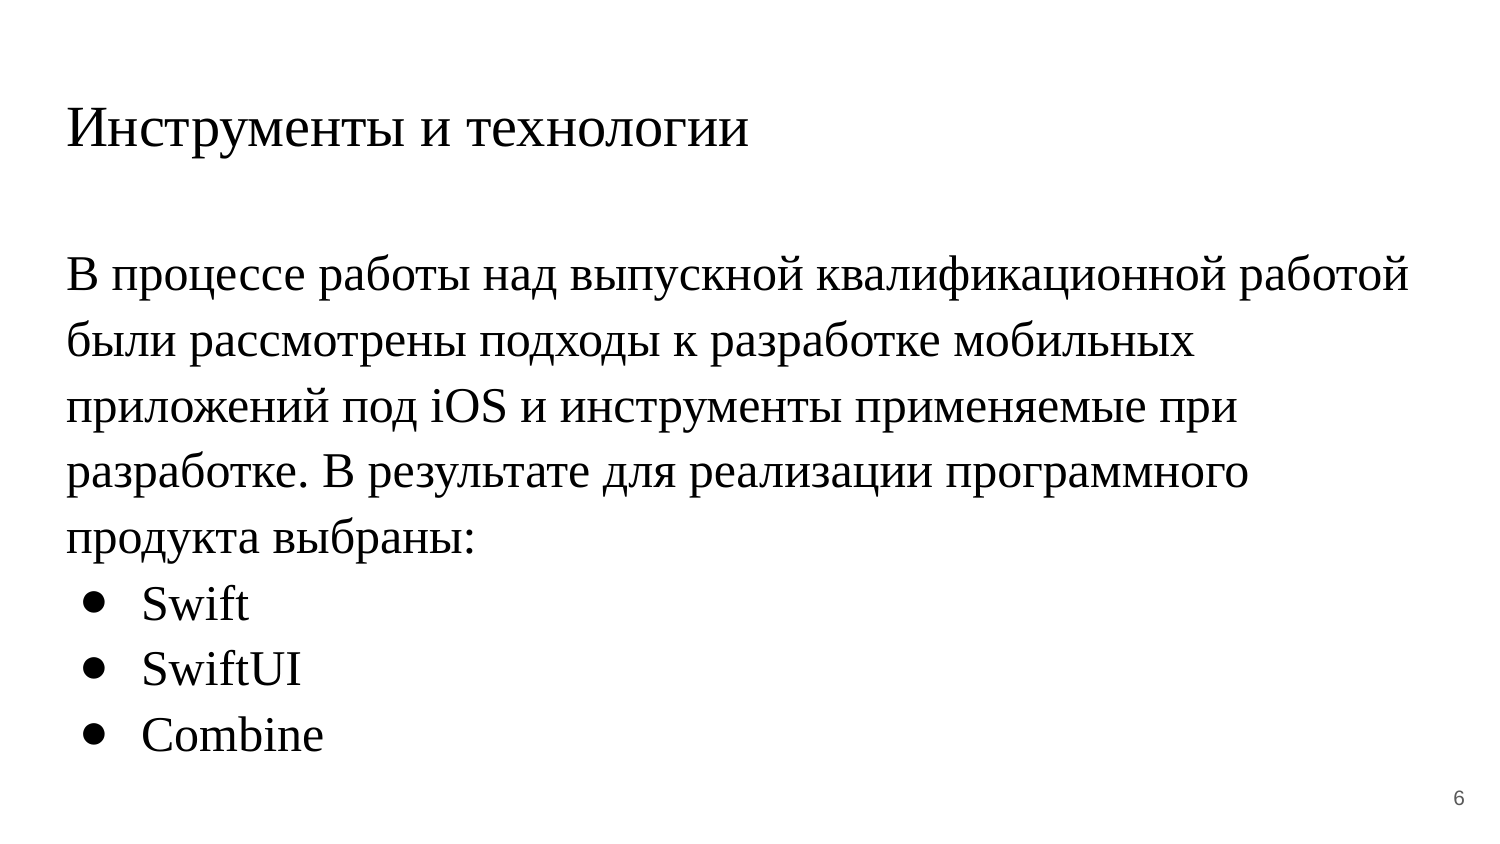

# Инструменты и технологии
В процессе работы над выпускной квалификационной работой были рассмотрены подходы к разработке мобильных приложений под iOS и инструменты применяемые при разработке. В результате для реализации программного продукта выбраны:
Swift
SwiftUI
Combine
6